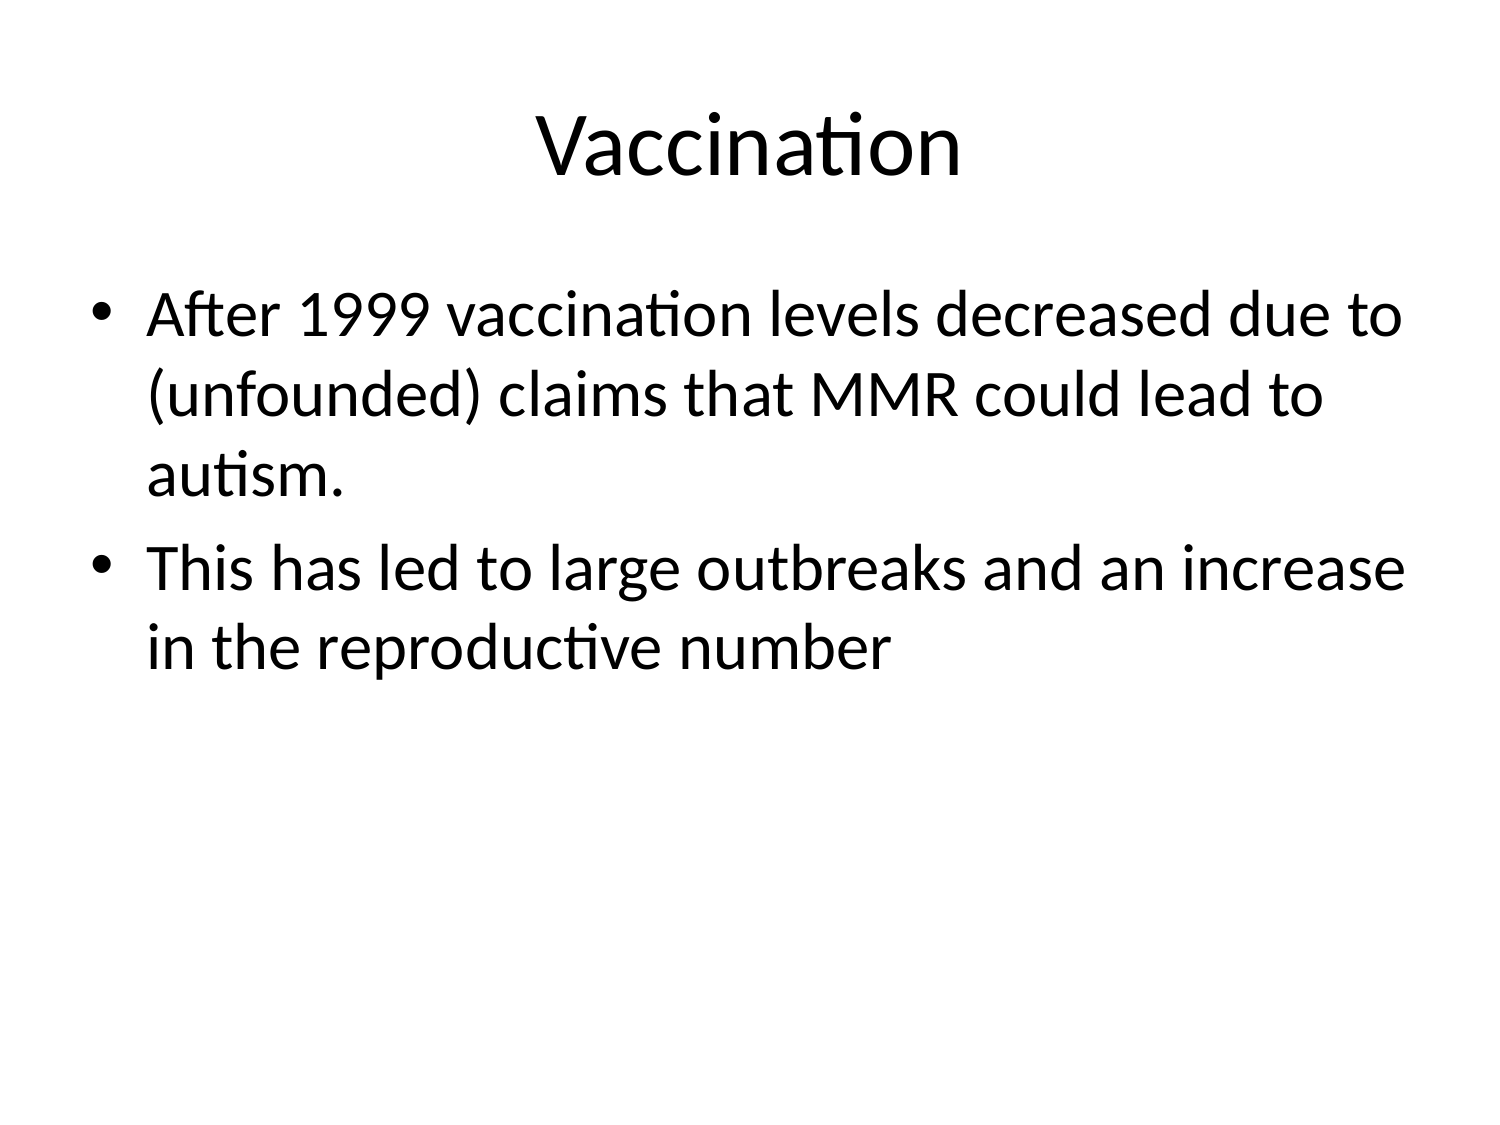

# Vaccination
After 1999 vaccination levels decreased due to (unfounded) claims that MMR could lead to autism.
This has led to large outbreaks and an increase in the reproductive number